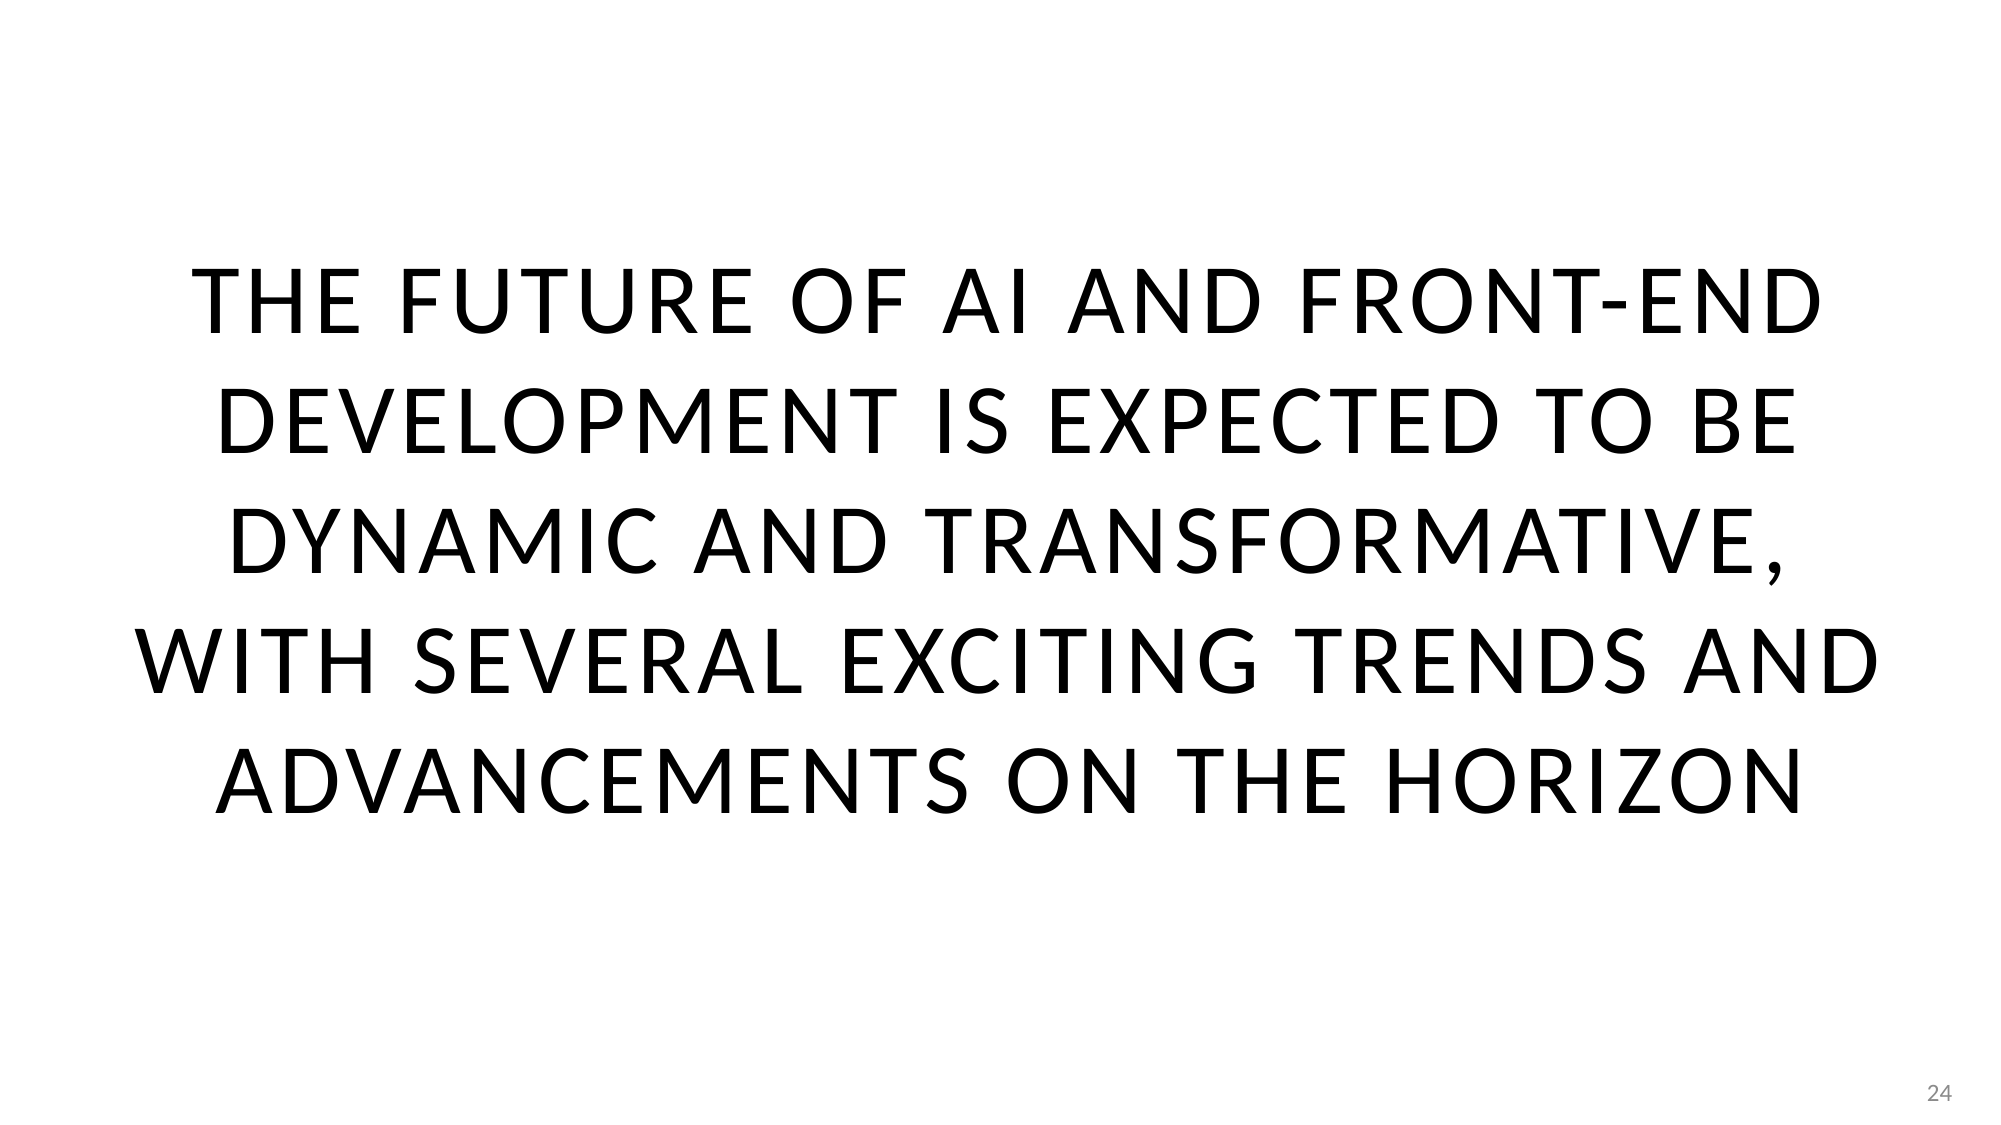

# The future of AI and front-end development is expected to be dynamic and transformative, with several exciting trends and advancements on the horizon
24